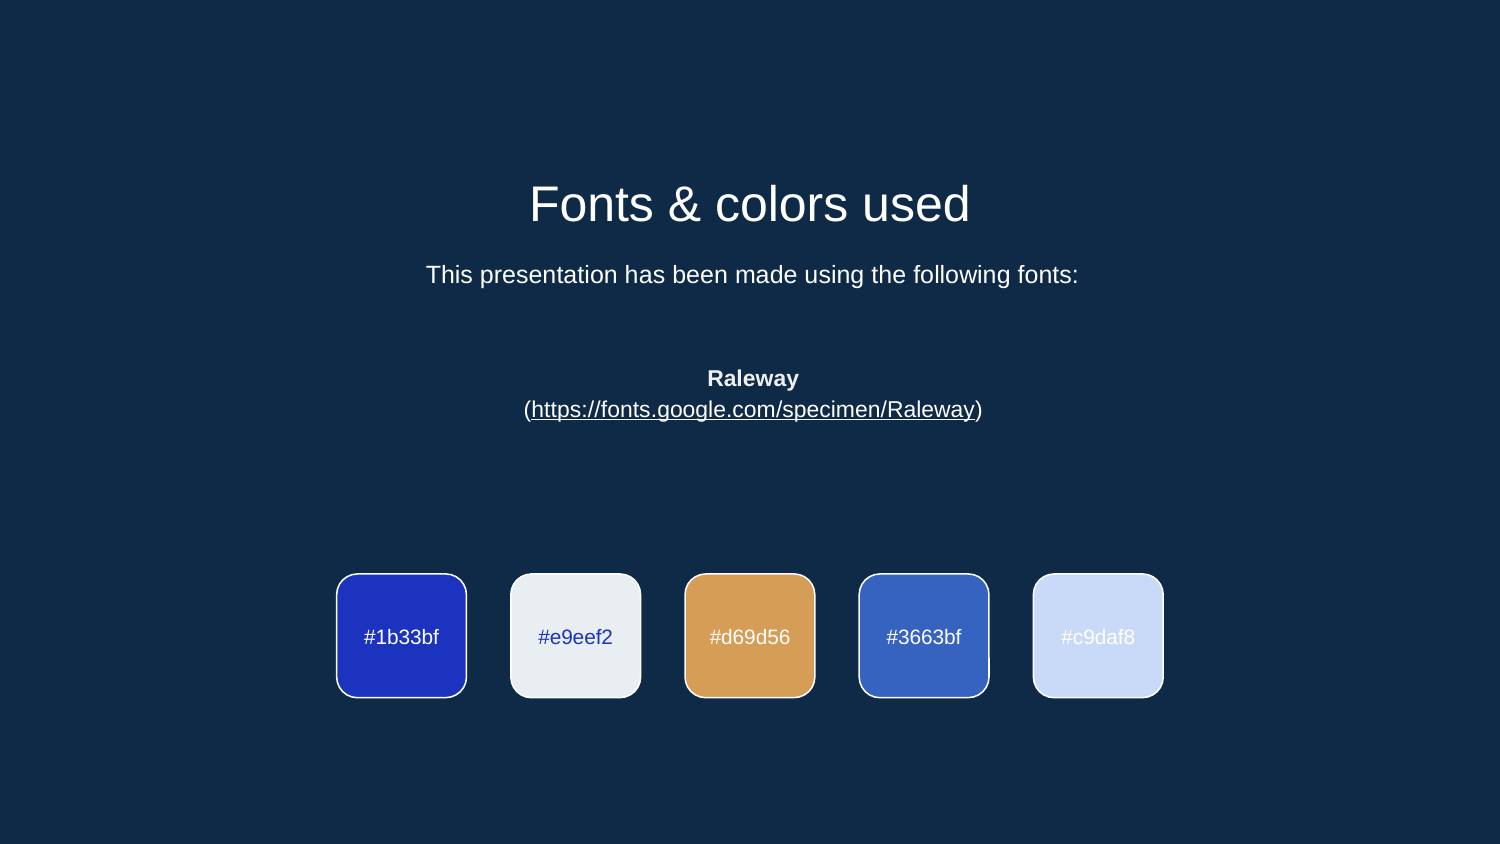

Fonts & colors used
This presentation has been made using the following fonts:

Raleway
(https://fonts.google.com/specimen/Raleway)

#1b33bf
#e9eef2
#d69d56
#3663bf

#c9daf8